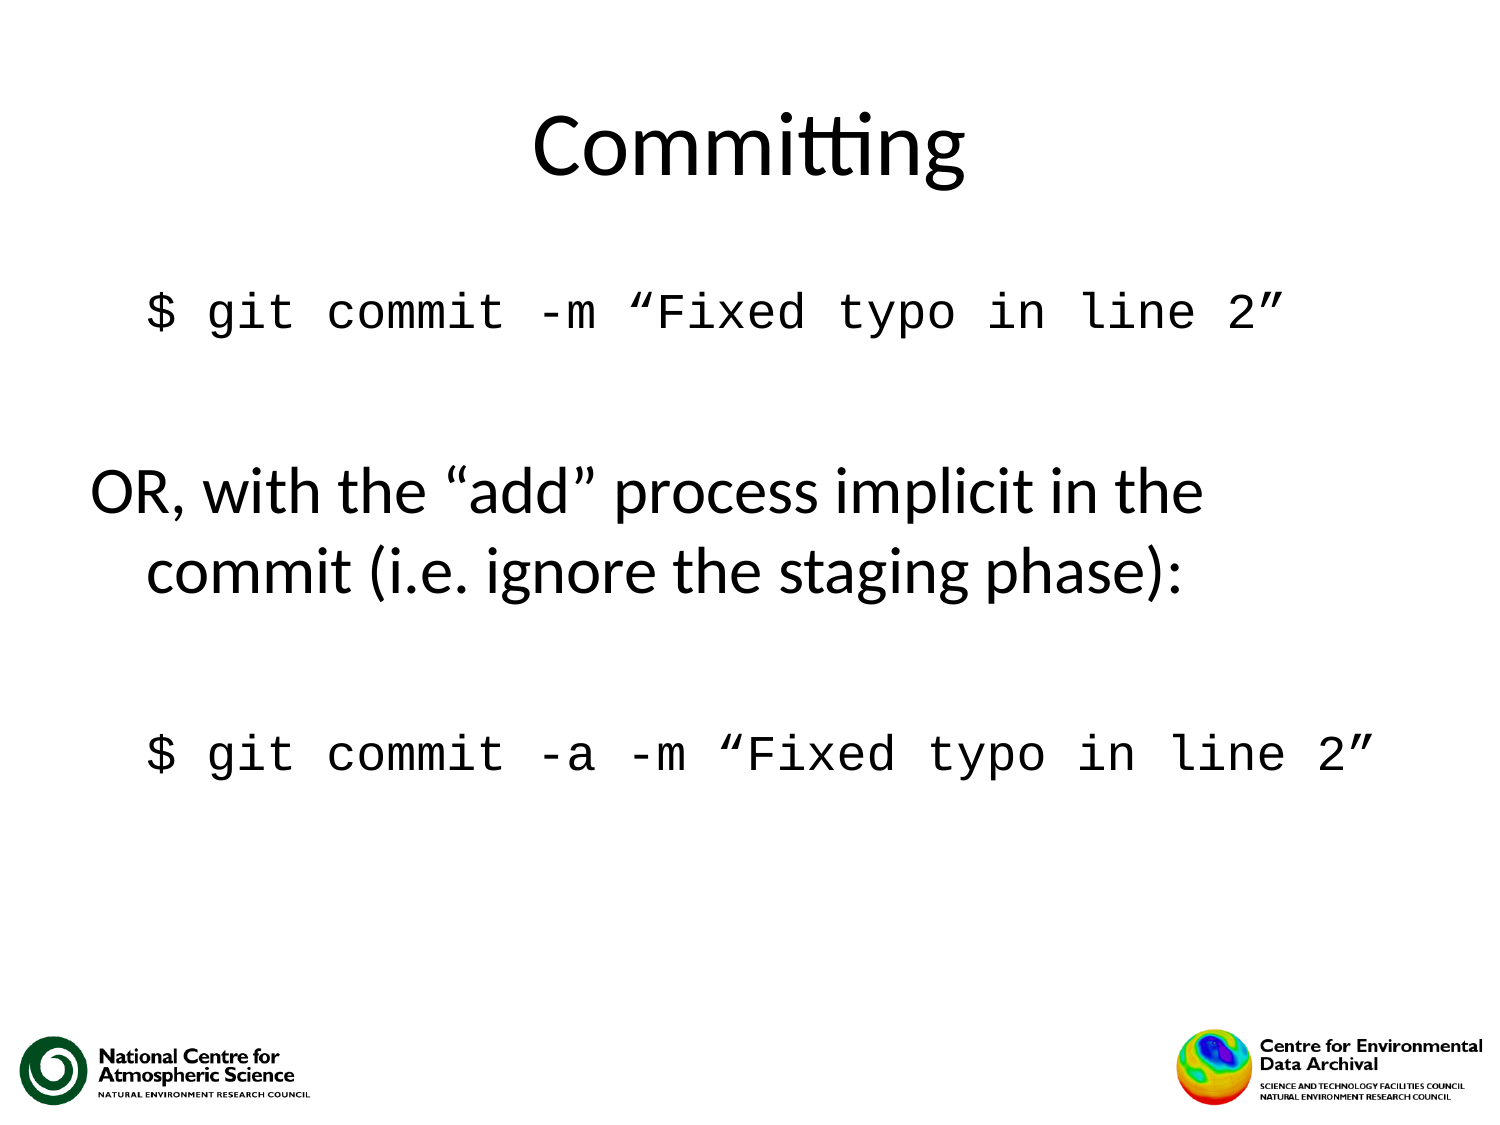

# Committing
	$ git commit -m “Fixed typo in line 2”

OR, with the “add” process implicit in the commit (i.e. ignore the staging phase):

	$ git commit -a -m “Fixed typo in line 2”